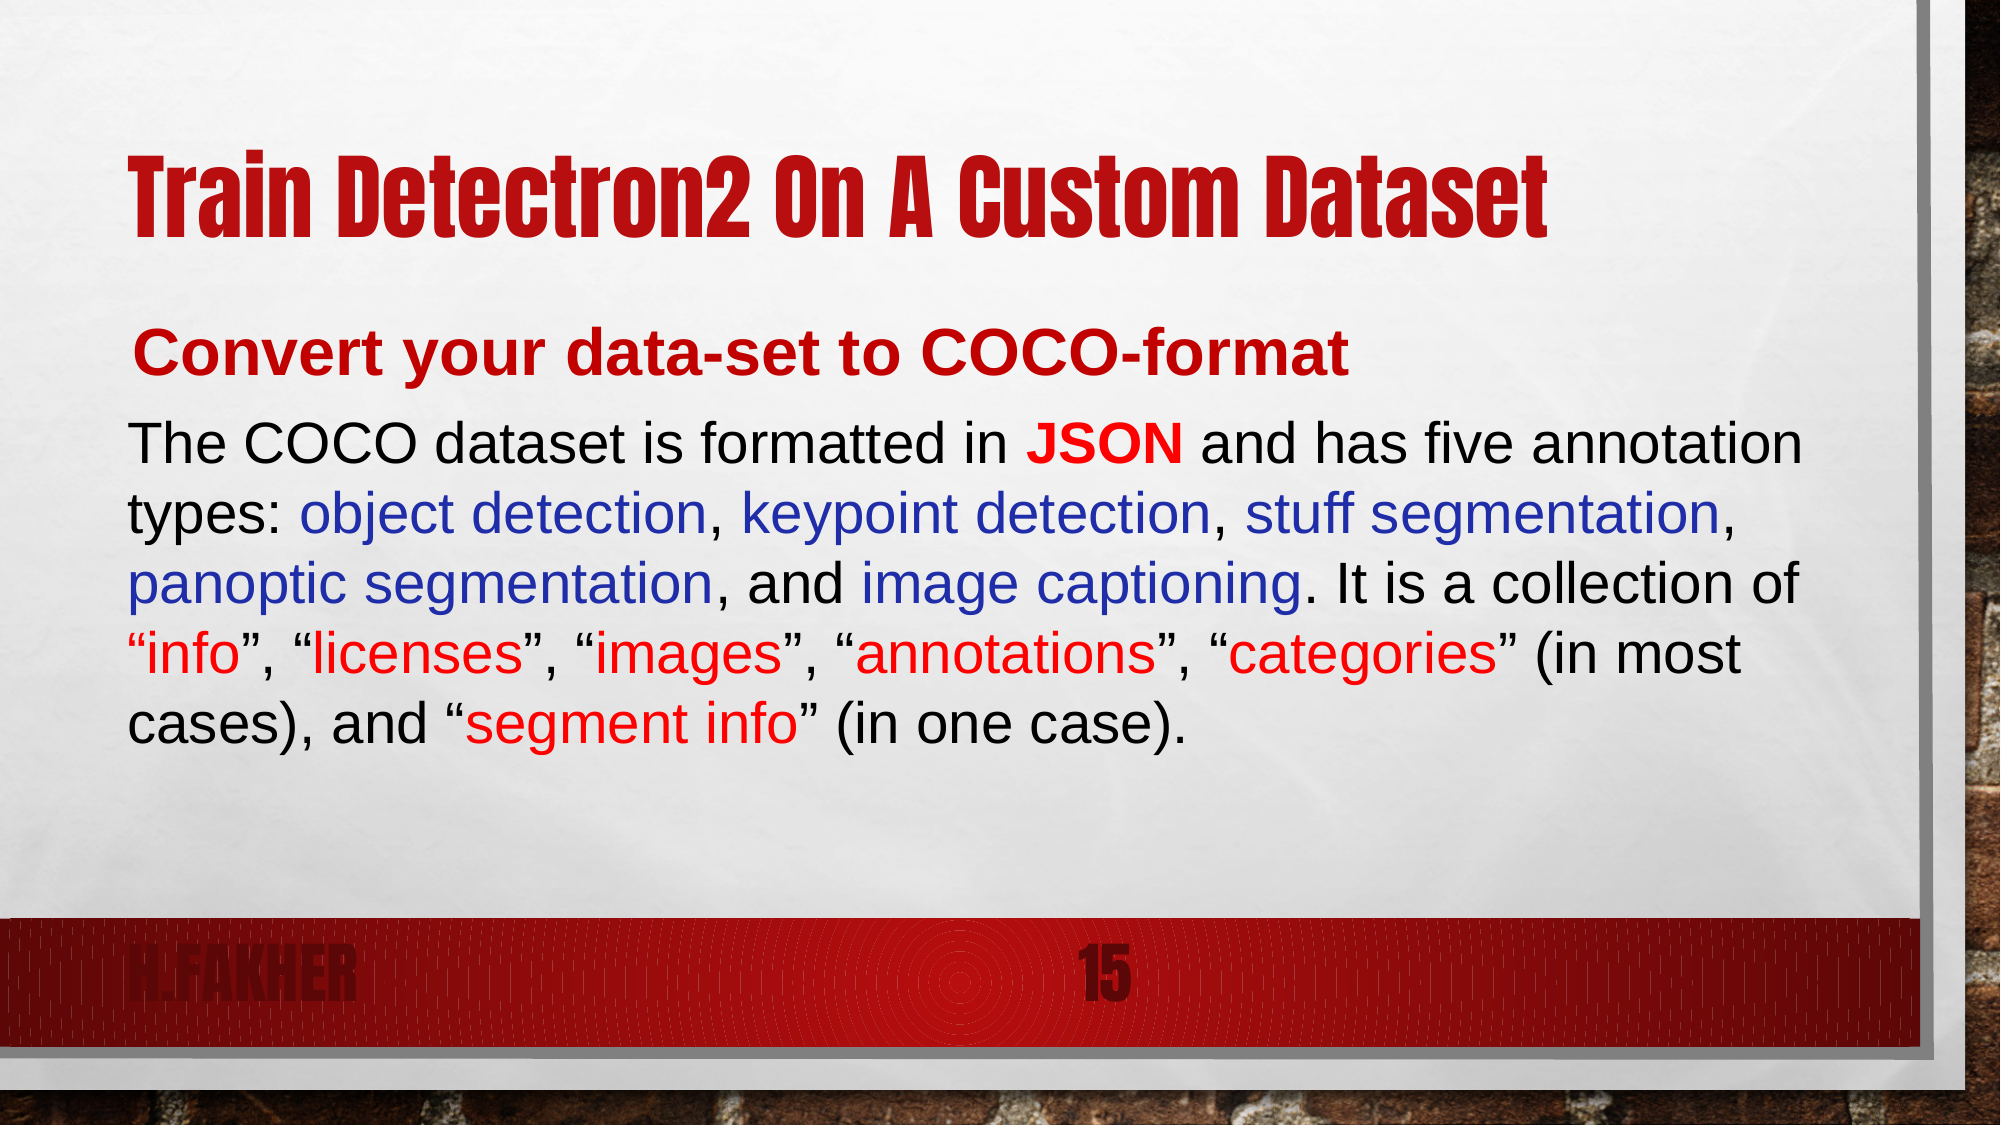

# Train Detectron2 On A Custom Dataset
Convert your data-set to COCO-format
The COCO dataset is formatted in JSON and has five annotation types: object detection, keypoint detection, stuff segmentation, panoptic segmentation, and image captioning. It is a collection of “info”, “licenses”, “images”, “annotations”, “categories” (in most cases), and “segment info” (in one case).
H.Fakher
15